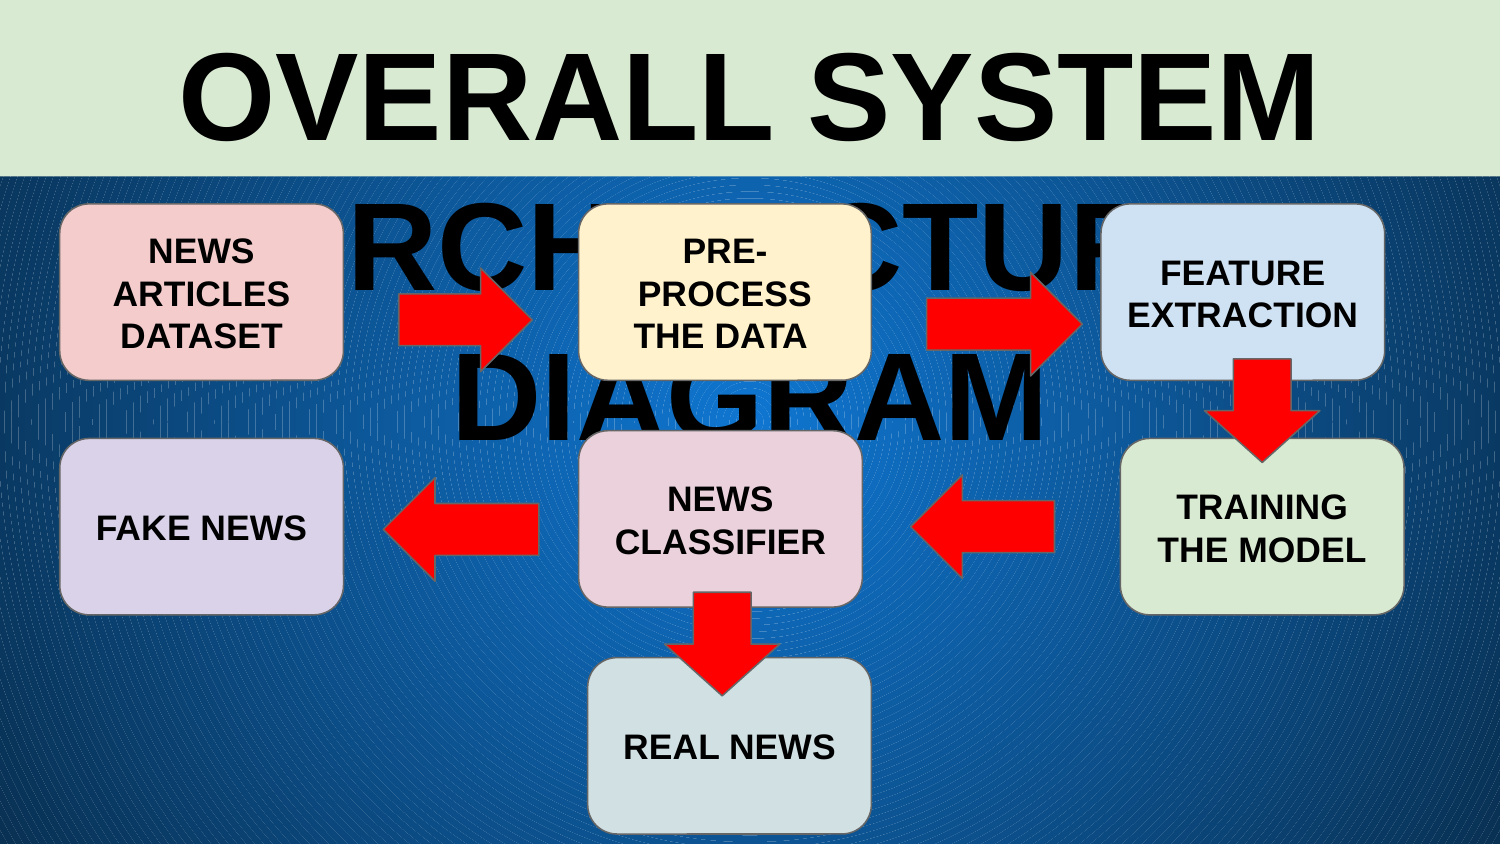

OVERALL SYSTEM ARCHITECTURE DIAGRAM
FEATURE EXTRACTION
NEWS ARTICLES DATASET
PRE-PROCESS THE DATA

NEWS CLASSIFIER
FAKE NEWS
TRAINING THE MODEL

REAL NEWS